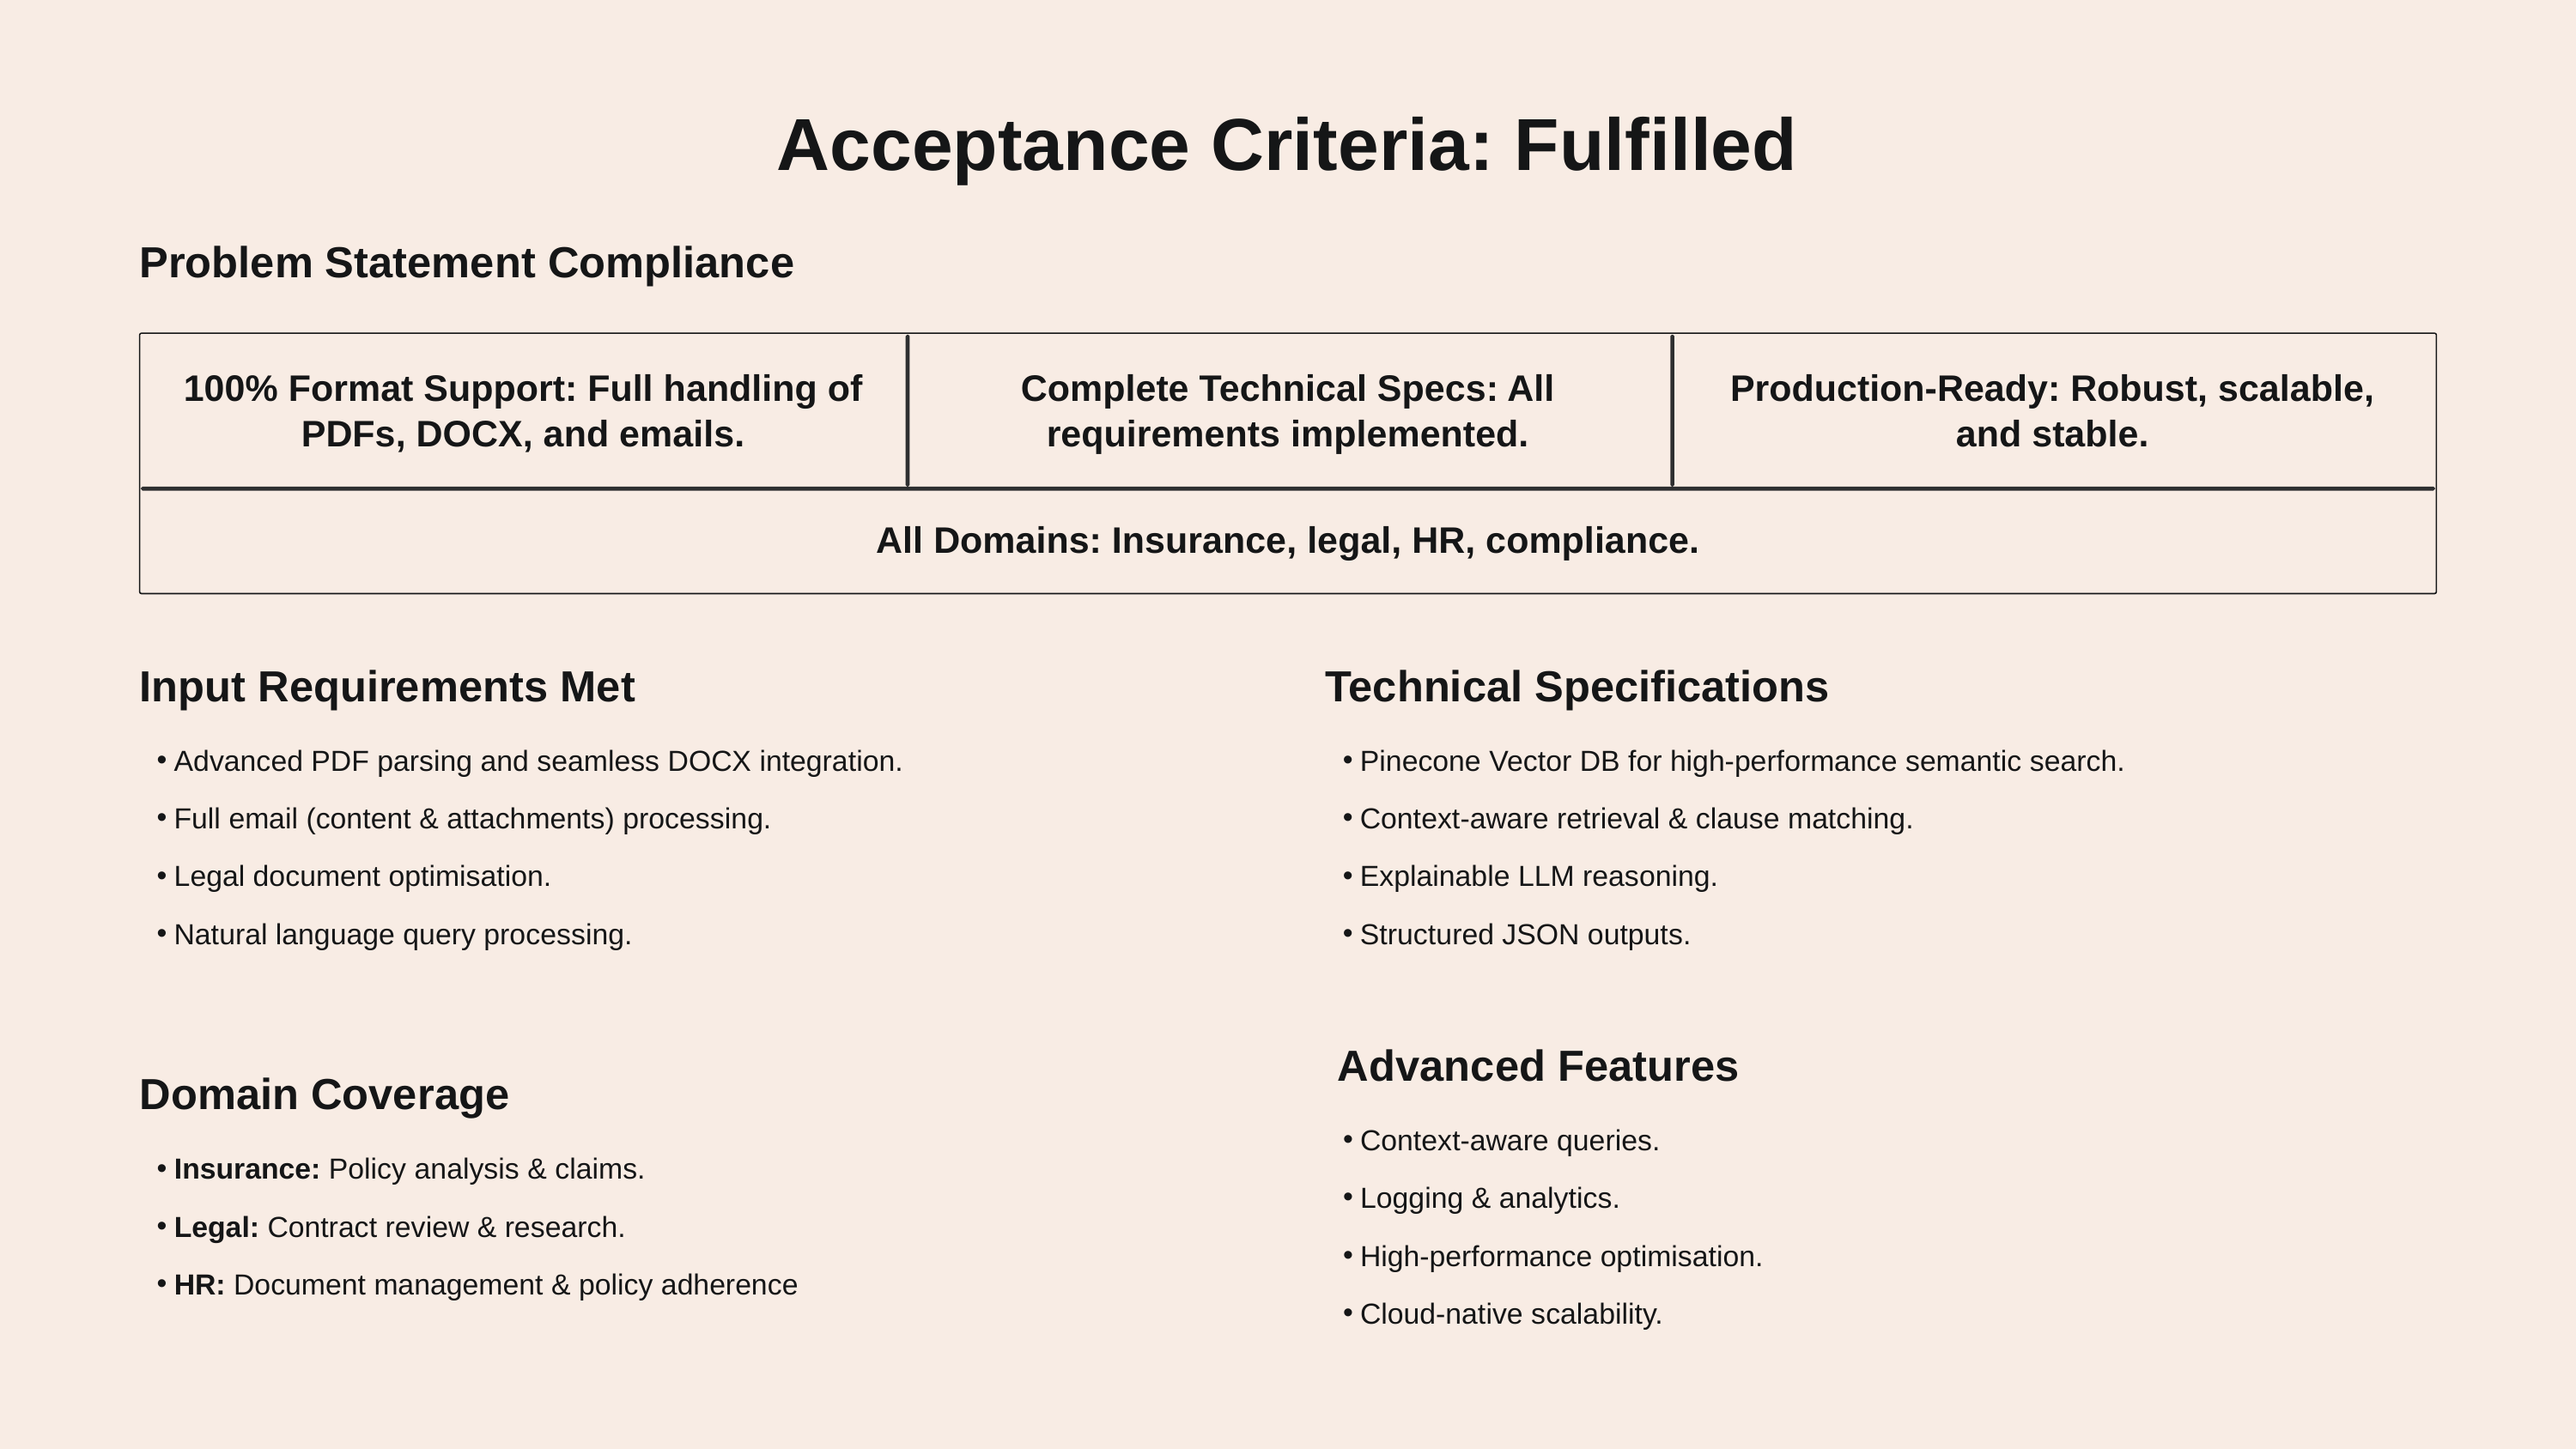

Acceptance Criteria: Fulfilled
Problem Statement Compliance

100% Format Support: Full handling of PDFs, DOCX, and emails.
Complete Technical Specs: All requirements implemented.
Production-Ready: Robust, scalable, and stable.

All Domains: Insurance, legal, HR, compliance.
Input Requirements Met
Technical Specifications
Advanced PDF parsing and seamless DOCX integration.
Pinecone Vector DB for high-performance semantic search.
Full email (content & attachments) processing.
Context-aware retrieval & clause matching.
Legal document optimisation.
Explainable LLM reasoning.
Natural language query processing.
Structured JSON outputs.
 Advanced Features
Domain Coverage
Context-aware queries.
Insurance: Policy analysis & claims.
Logging & analytics.
Legal: Contract review & research.
High-performance optimisation.
HR: Document management & policy adherence
Cloud-native scalability.